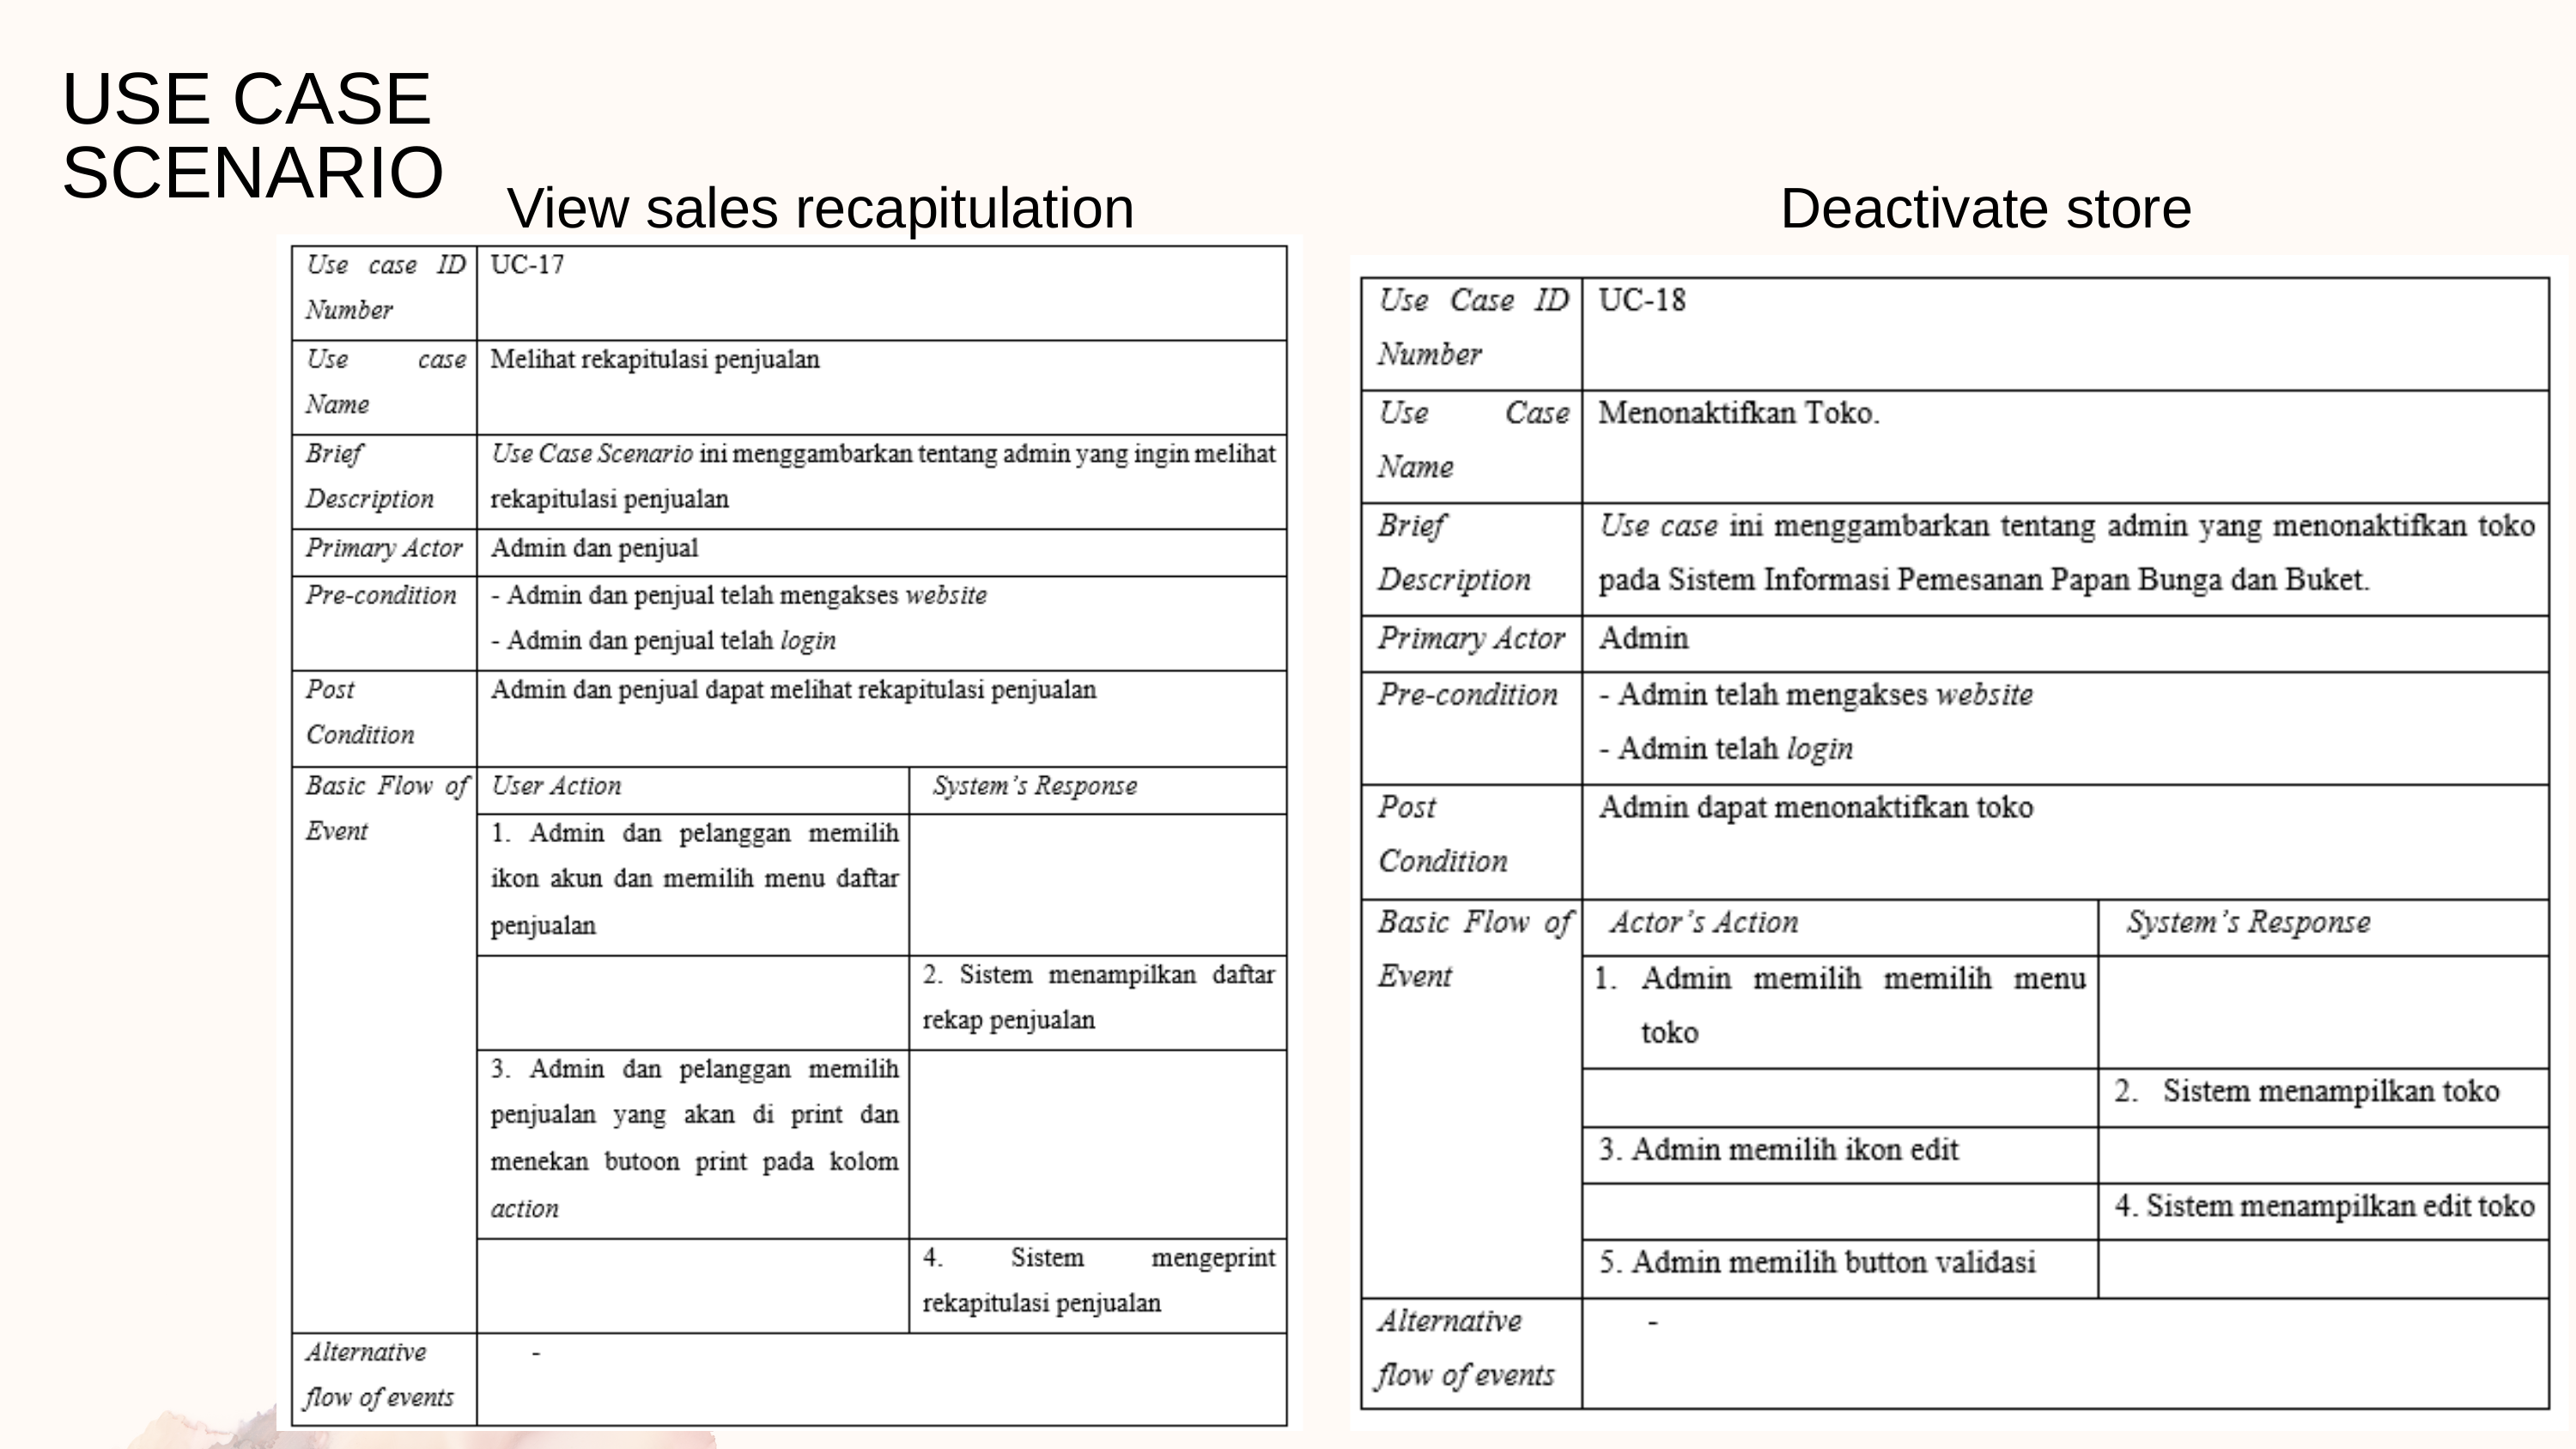

USE CASE SCENARIO
View sales recapitulation
Deactivate store